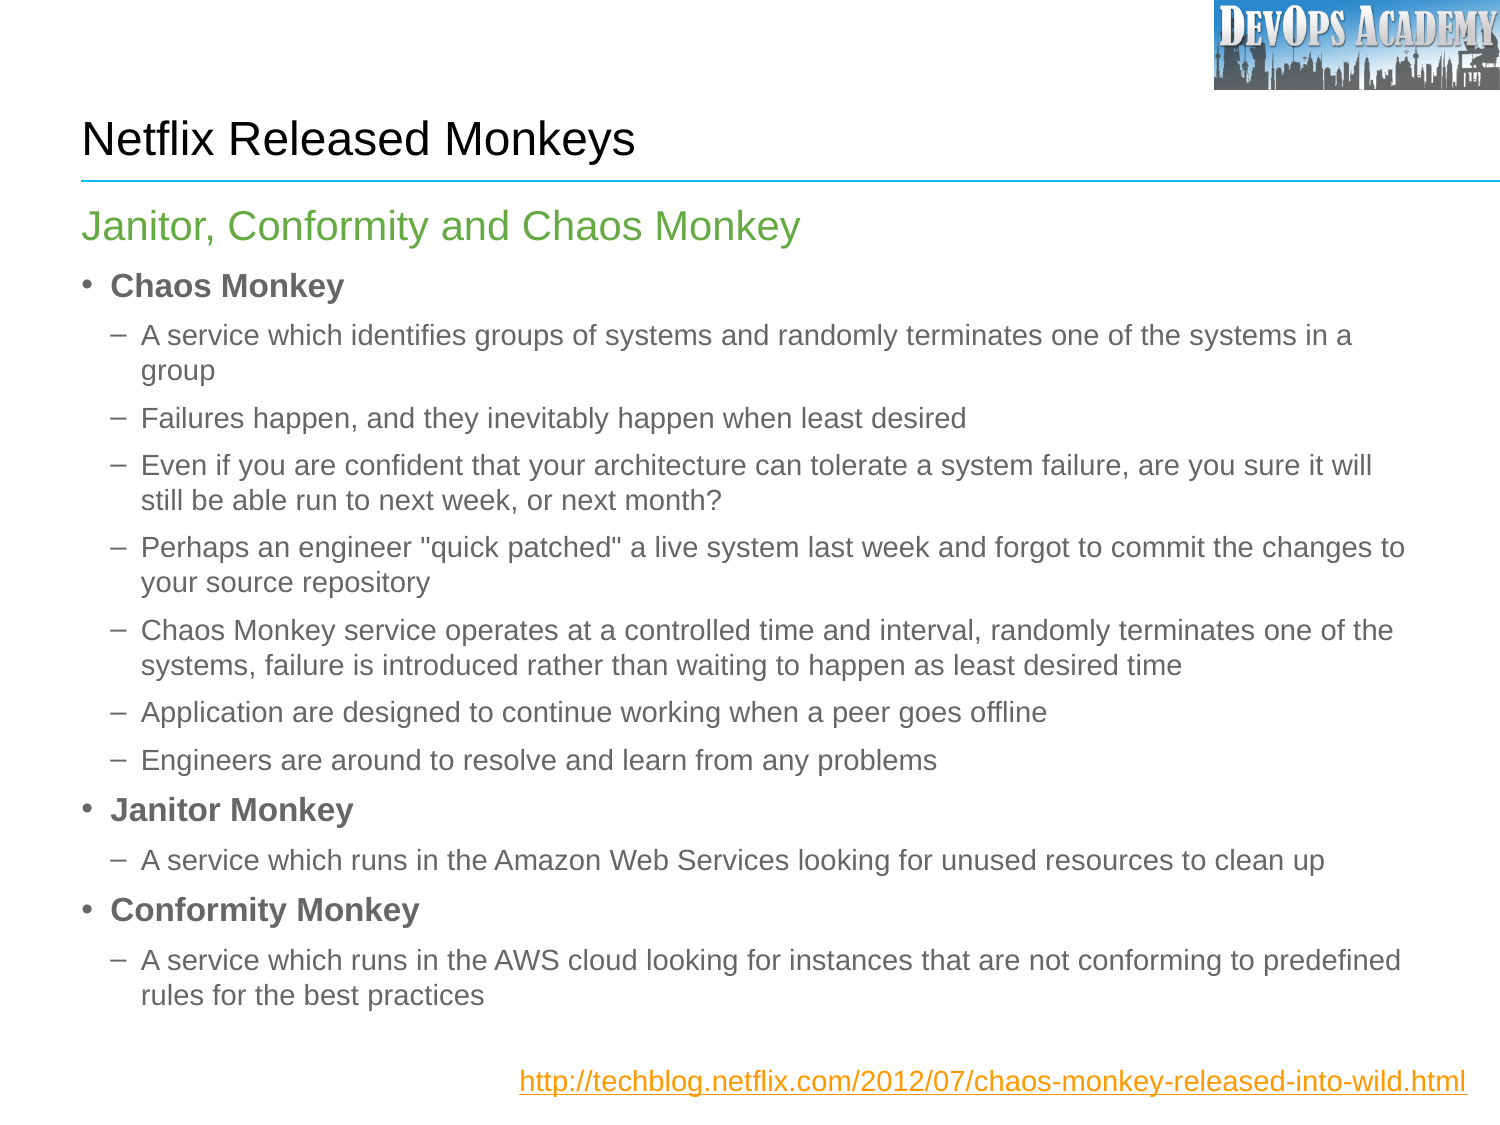

# Netflix Released Monkeys
Janitor, Conformity and Chaos Monkey
Chaos Monkey
A service which identifies groups of systems and randomly terminates one of the systems in a group
Failures happen, and they inevitably happen when least desired
Even if you are confident that your architecture can tolerate a system failure, are you sure it will still be able run to next week, or next month?
Perhaps an engineer "quick patched" a live system last week and forgot to commit the changes to your source repository
Chaos Monkey service operates at a controlled time and interval, randomly terminates one of the systems, failure is introduced rather than waiting to happen as least desired time
Application are designed to continue working when a peer goes offline
Engineers are around to resolve and learn from any problems
Janitor Monkey
A service which runs in the Amazon Web Services looking for unused resources to clean up
Conformity Monkey
A service which runs in the AWS cloud looking for instances that are not conforming to predefined rules for the best practices

http://techblog.netflix.com/2012/07/chaos-monkey-released-into-wild.html